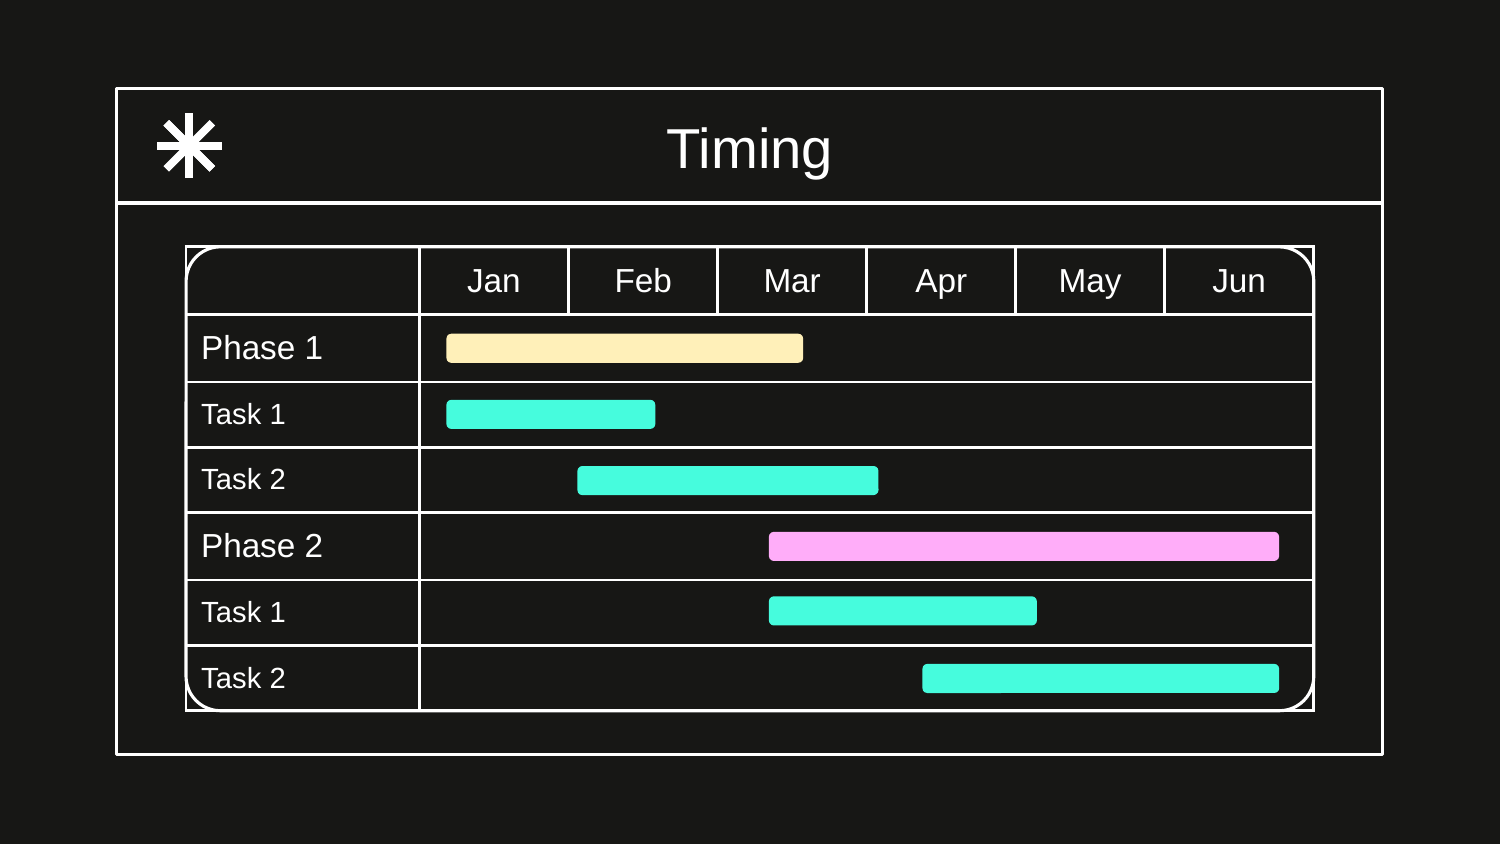

# Timing

|  | Jan | Feb | Mar | Apr | May | Jun |
| --- | --- | --- | --- | --- | --- | --- |
| Phase 1 |  |  |  |  |  |  |
| Task 1 |  |  |  |  |  |  |
| Task 2 |  |  |  |  |  |  |
| Phase 2 |  |  |  |  |  |  |
| Task 1 |  |  |  |  |  |  |
| Task 2 |  |  |  |  |  |  |